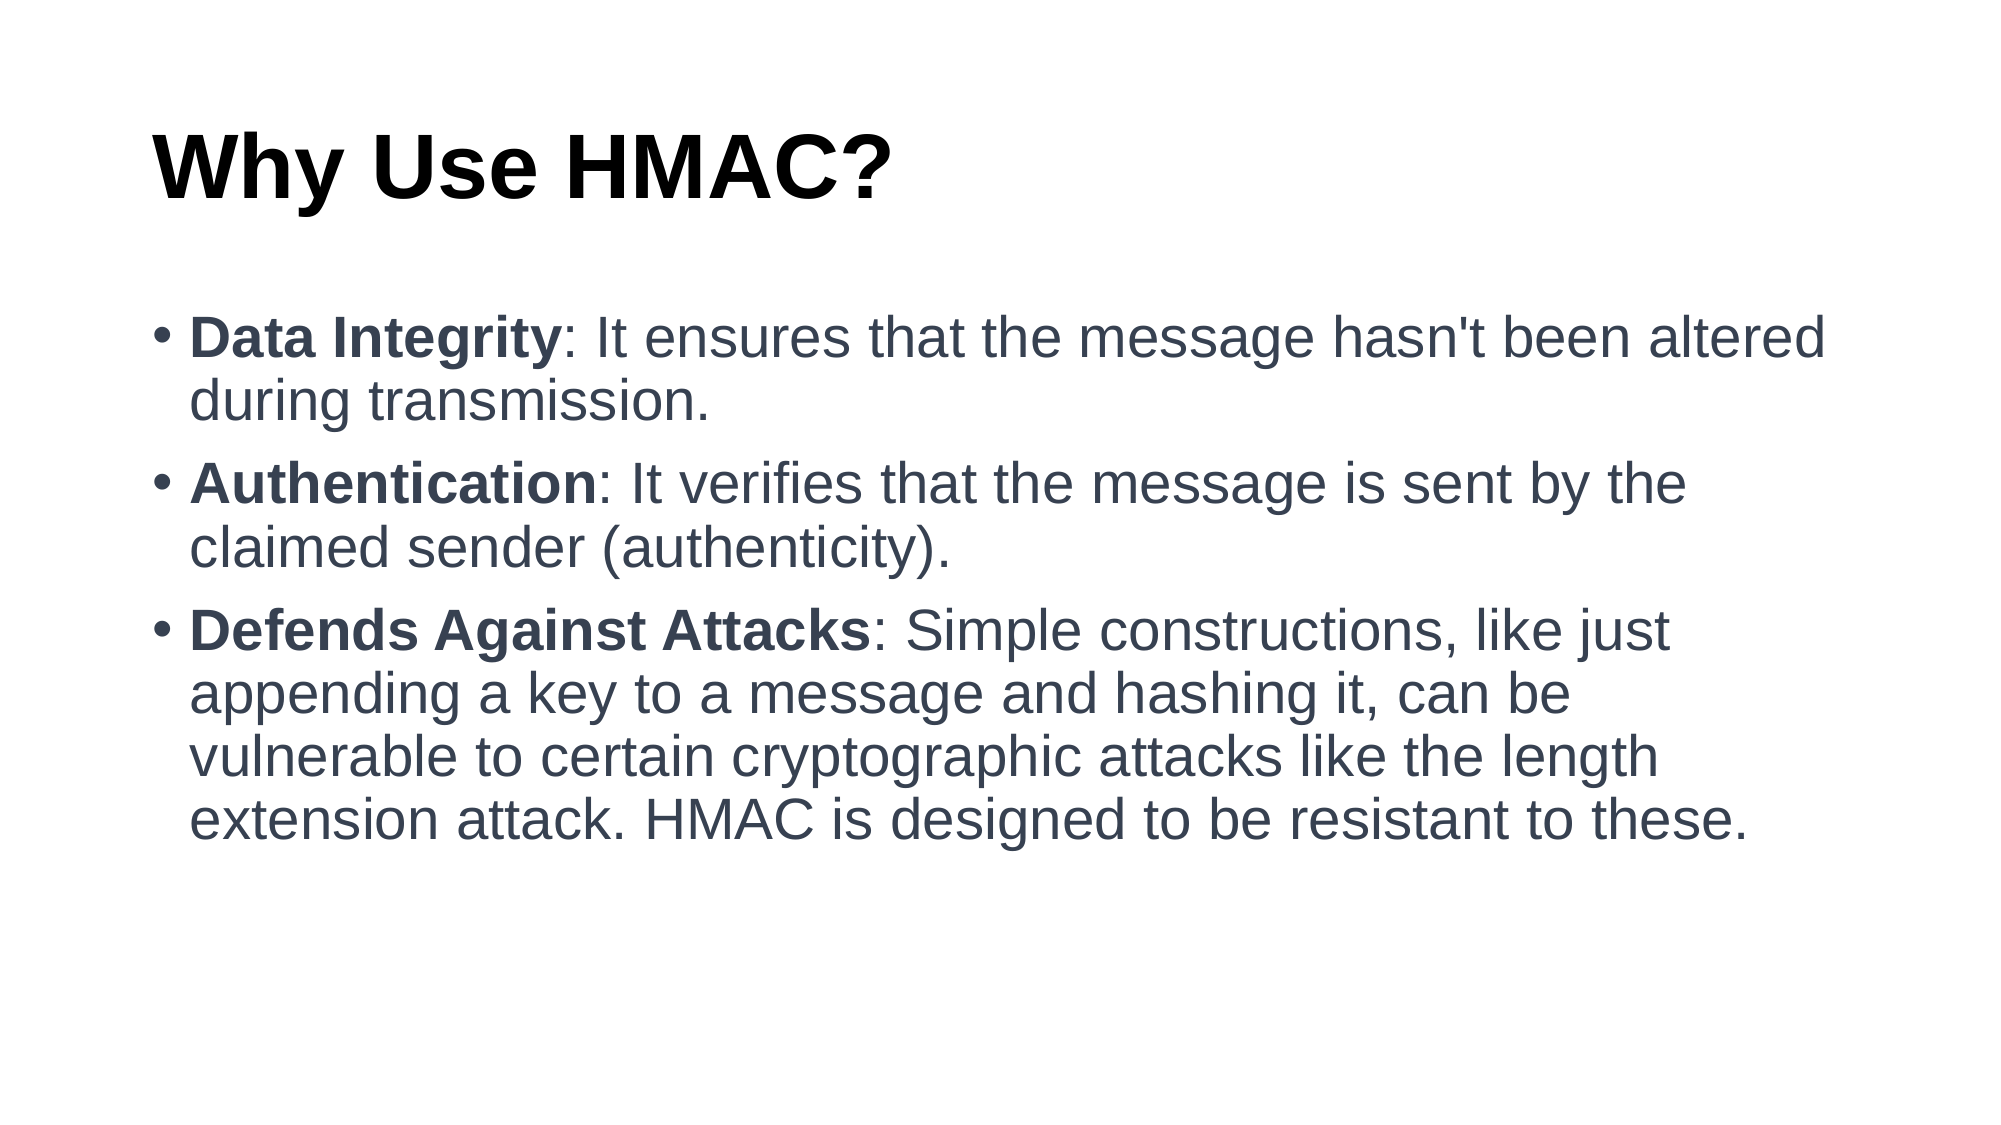

# Why Use HMAC?
Data Integrity: It ensures that the message hasn't been altered during transmission.
Authentication: It verifies that the message is sent by the claimed sender (authenticity).
Defends Against Attacks: Simple constructions, like just appending a key to a message and hashing it, can be vulnerable to certain cryptographic attacks like the length extension attack. HMAC is designed to be resistant to these.